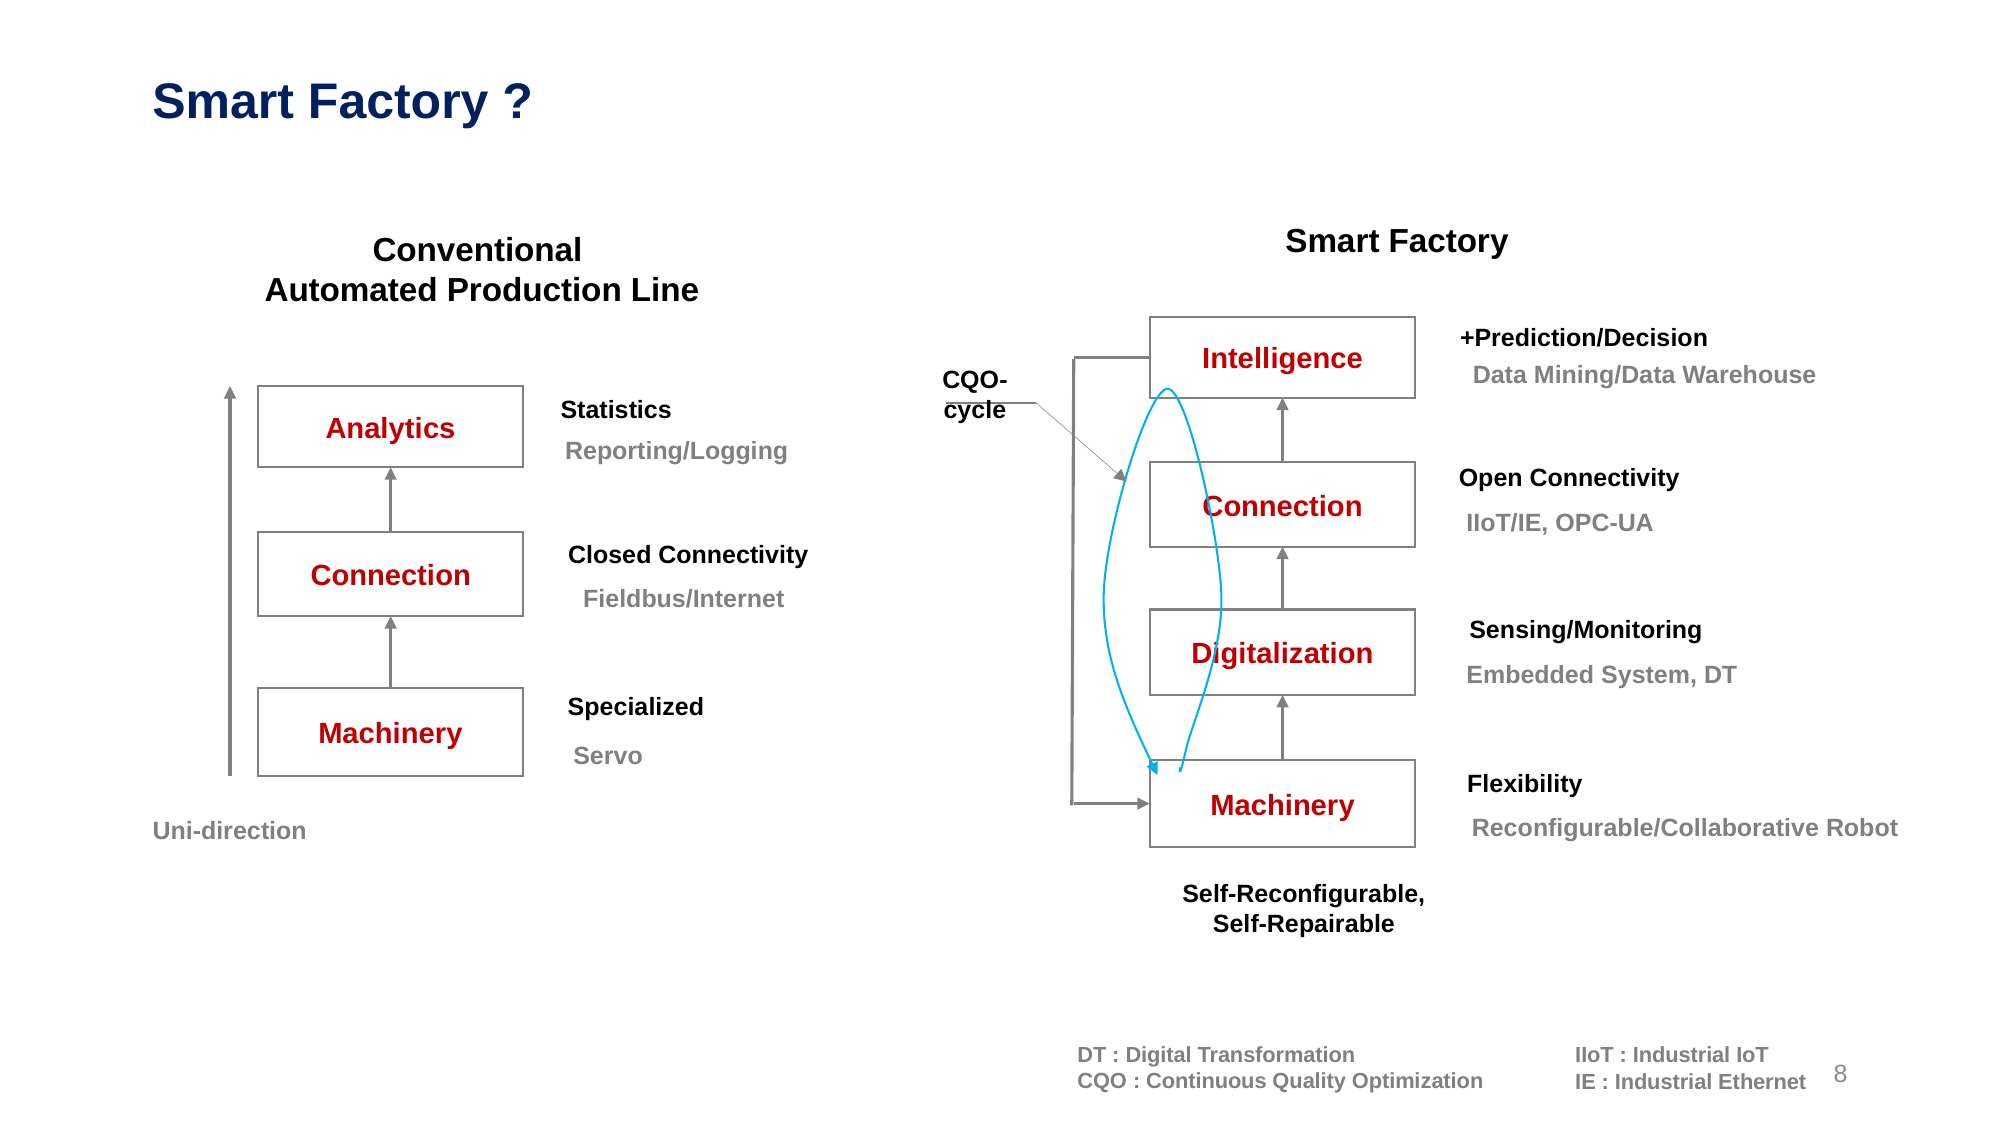

# Smart Factory ?
Smart Factory
Conventional
Automated Production Line
+Prediction/Decision
Intelligence
Data Mining/Data Warehouse
CQO-cycle
Analytics
Statistics

Reporting/Logging
Open Connectivity
Connection
IIoT/IE, OPC-UA
Closed Connectivity
Connection
Fieldbus/Internet
Sensing/Monitoring
Digitalization
Embedded System, DT
Specialized
Machinery
Servo
Machinery
Flexibility
Reconfigurable/Collaborative Robot
Uni-direction
Self-Reconfigurable, Self-Repairable
DT : Digital Transformation
CQO : Continuous Quality Optimization
IIoT : Industrial IoT
IE : Industrial Ethernet
8